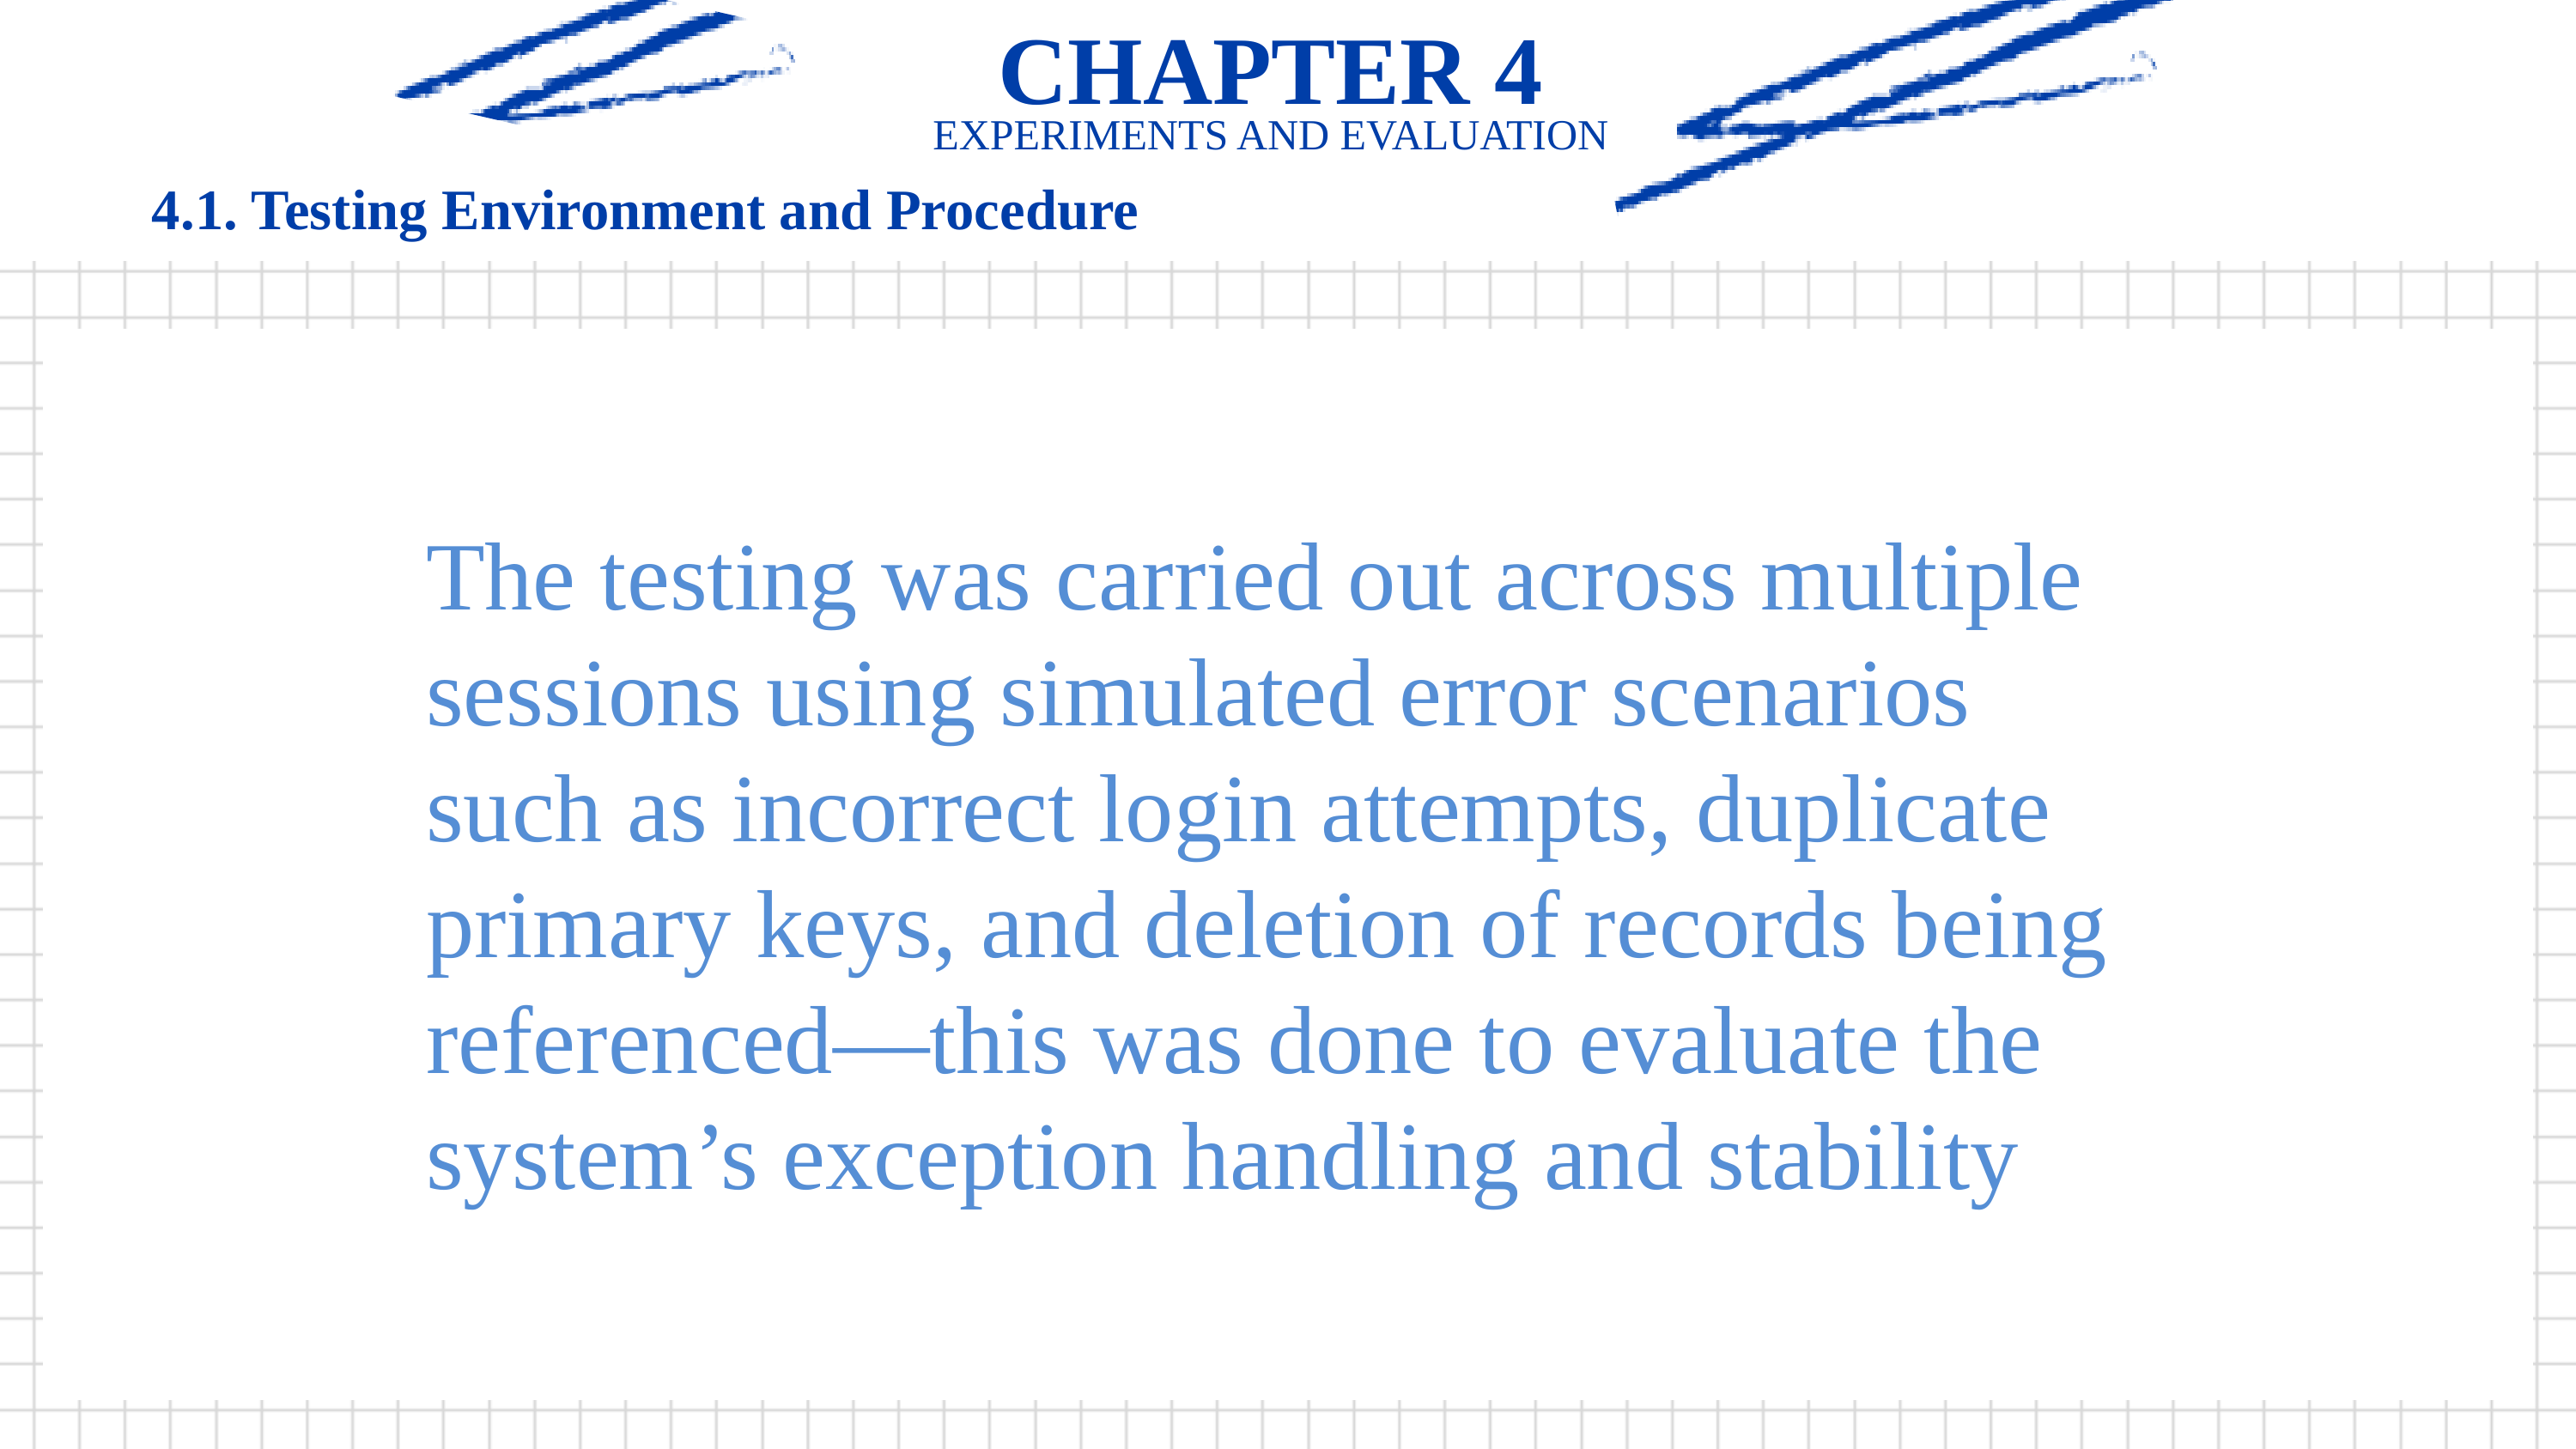

CHAPTER 4
EXPERIMENTS AND EVALUATION
4.1. Testing Environment and Procedure

The testing was carried out across multiple sessions using simulated error scenarios such as incorrect login attempts, duplicate primary keys, and deletion of records being referenced—this was done to evaluate the system’s exception handling and stability